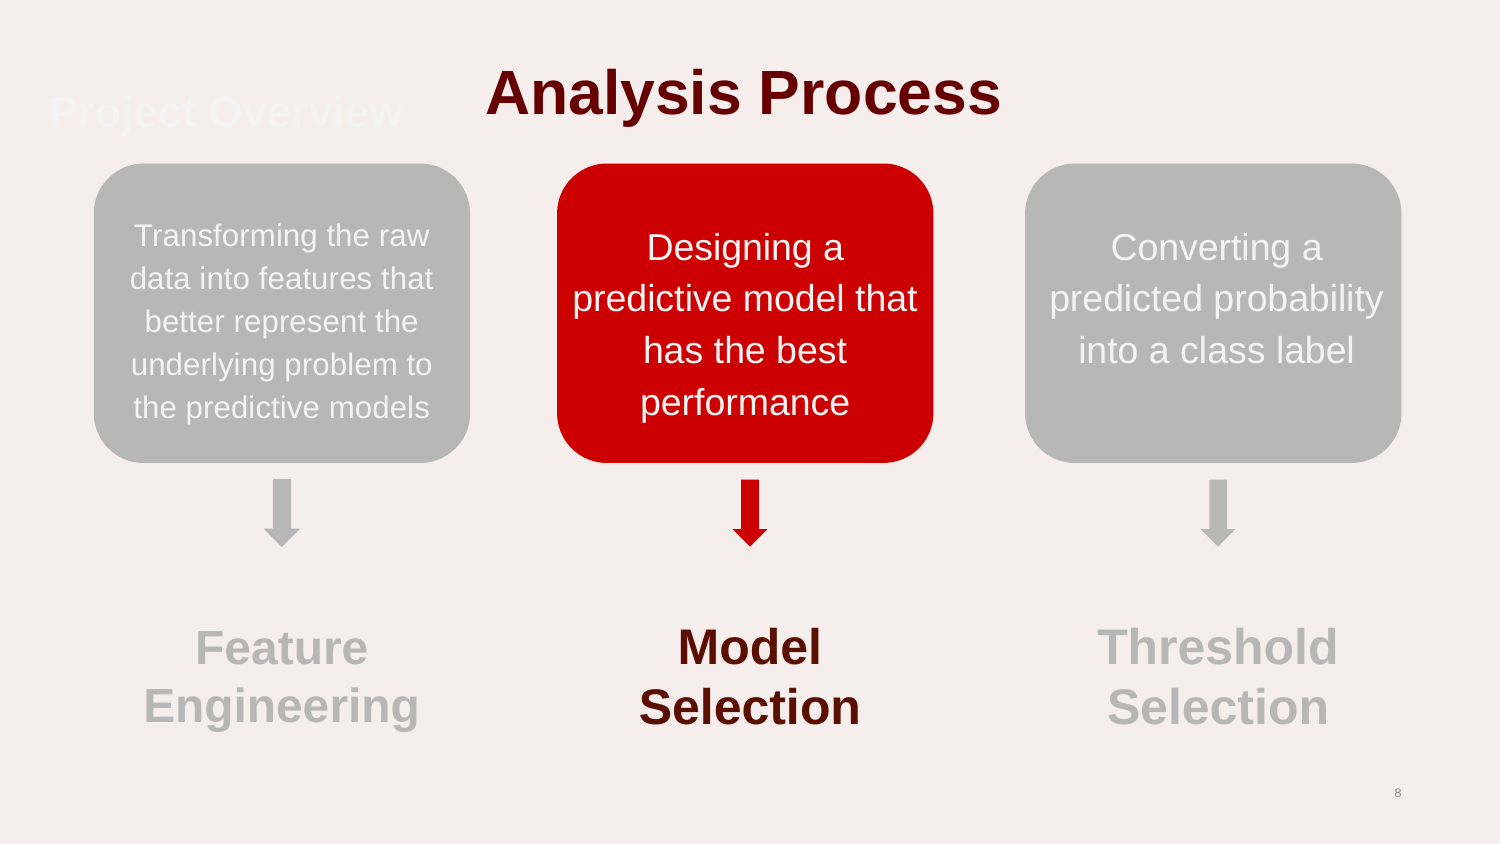

Analysis Process
Project Overview

Transforming the raw data into features that better represent the underlying problem to the predictive models
Converting a predicted probability into a class label
Designing a predictive model that has the best performance

Model
Selection
Threshold
Selection
Feature Engineering
8